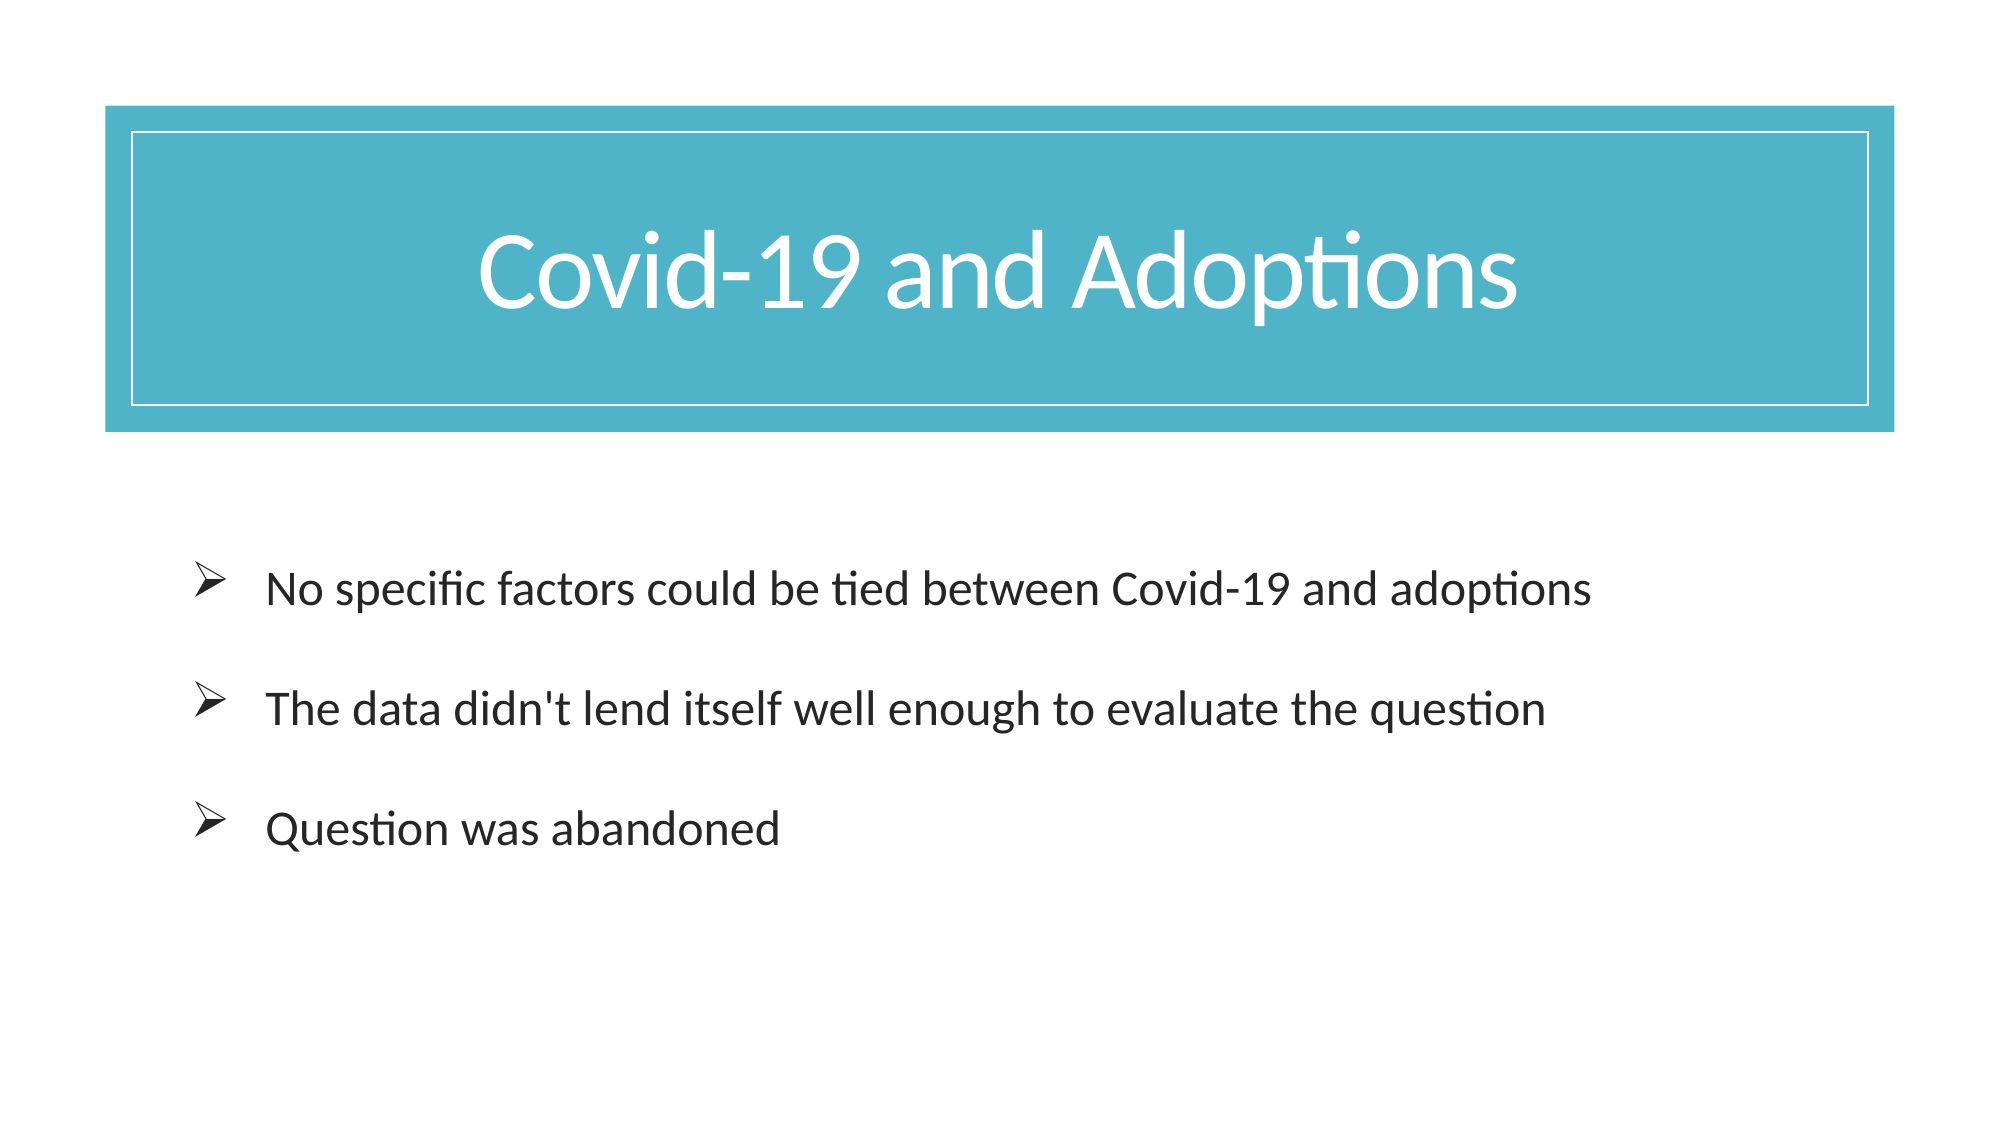

# Covid-19 and Adoptions
No specific factors could be tied between Covid-19 and adoptions
The data didn't lend itself well enough to evaluate the question
Question was abandoned